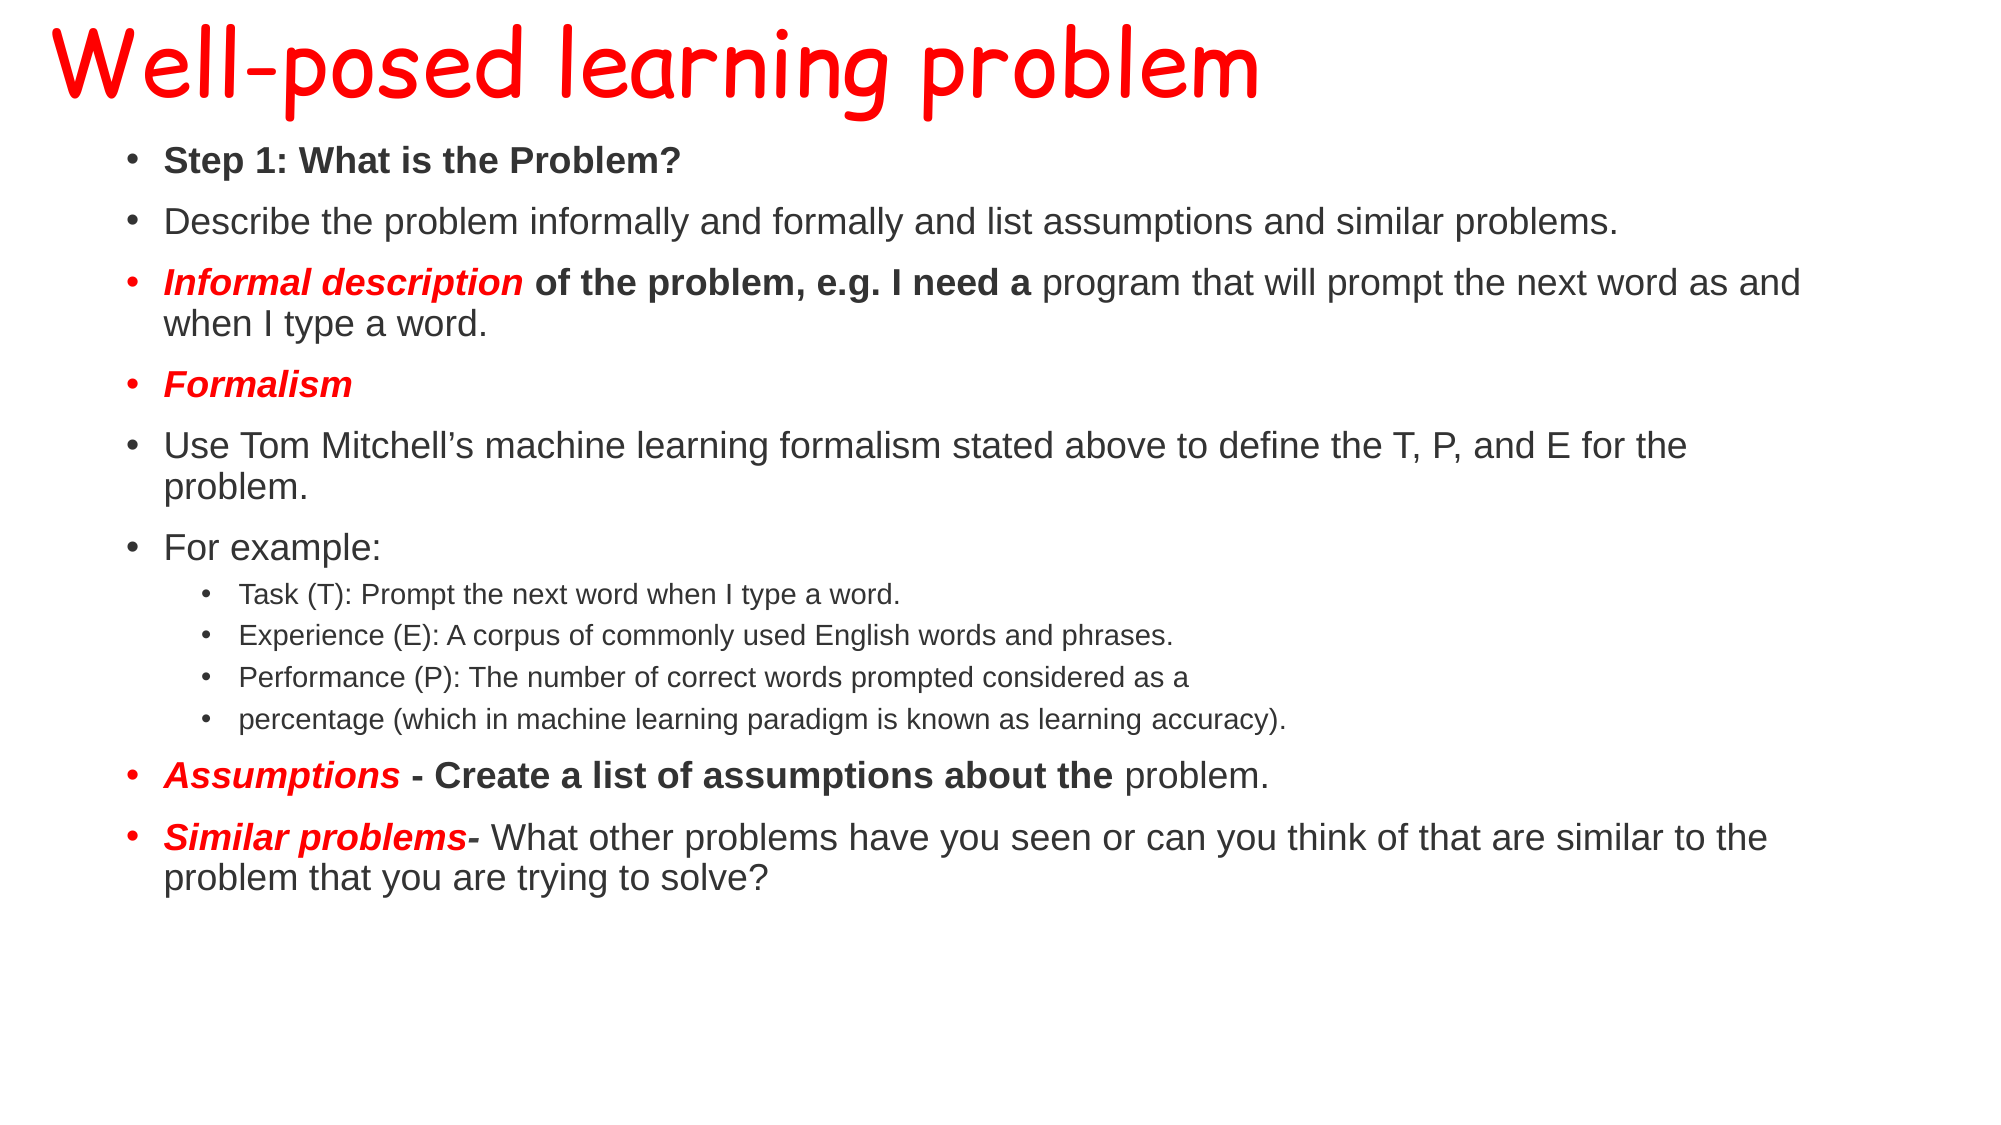

# Well-posed learning problem
Step 1: What is the Problem?
Describe the problem informally and formally and list assumptions and similar problems.
Informal description of the problem, e.g. I need a program that will prompt the next word as and when I type a word.
Formalism
Use Tom Mitchell’s machine learning formalism stated above to define the T, P, and E for the problem.
For example:
Task (T): Prompt the next word when I type a word.
Experience (E): A corpus of commonly used English words and phrases.
Performance (P): The number of correct words prompted considered as a
percentage (which in machine learning paradigm is known as learning accuracy).
Assumptions - Create a list of assumptions about the problem.
Similar problems- What other problems have you seen or can you think of that are similar to the problem that you are trying to solve?